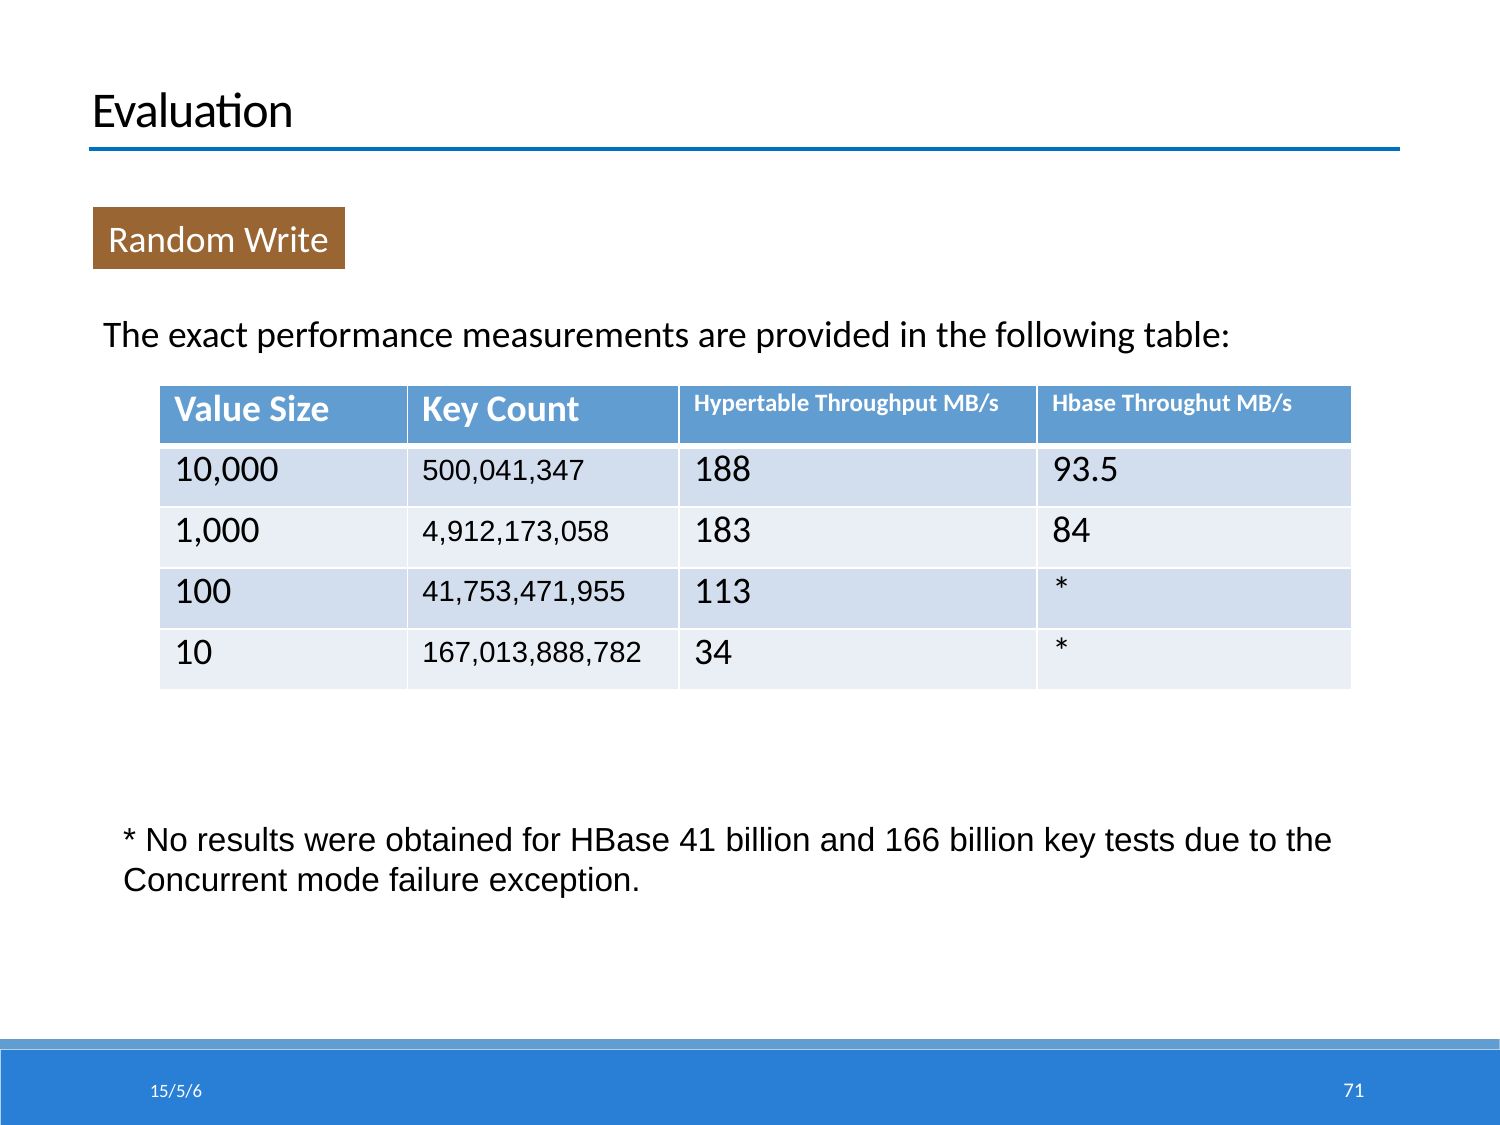

Evaluation
Random Write
The exact performance measurements are provided in the following table:
| Value Size | Key Count | Hypertable Throughput MB/s | Hbase Throughut MB/s |
| --- | --- | --- | --- |
| 10,000 | 500,041,347 | 188 | 93.5 |
| 1,000 | 4,912,173,058 | 183 | 84 |
| 100 | 41,753,471,955 | 113 | \* |
| 10 | 167,013,888,782 | 34 | \* |
* No results were obtained for HBase 41 billion and 166 billion key tests due to the Concurrent mode failure exception.
15/5/6
71